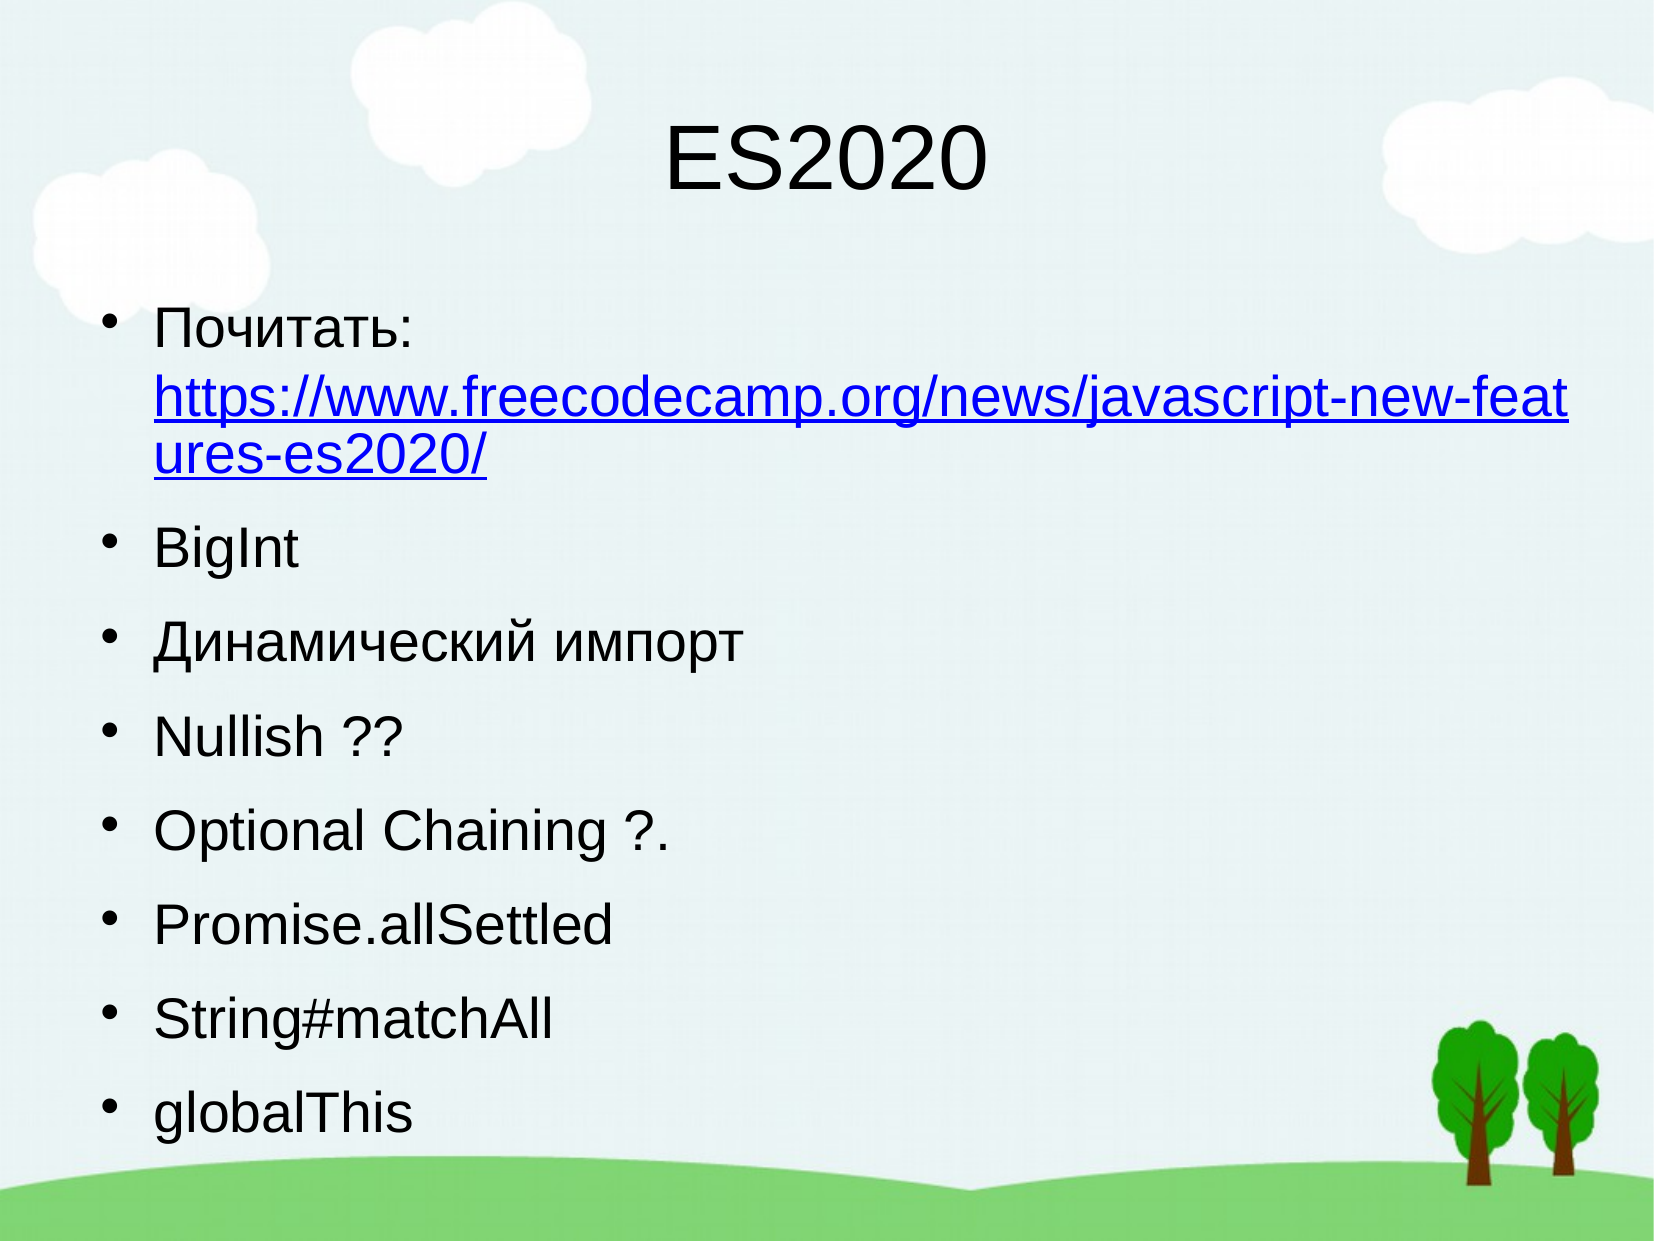

ES2020
Почитать: https://www.freecodecamp.org/news/javascript-new-features-es2020/
BigInt
Динамический импорт
Nullish ??
Optional Chaining ?.
Promise.allSettled
String#matchAll
globalThis